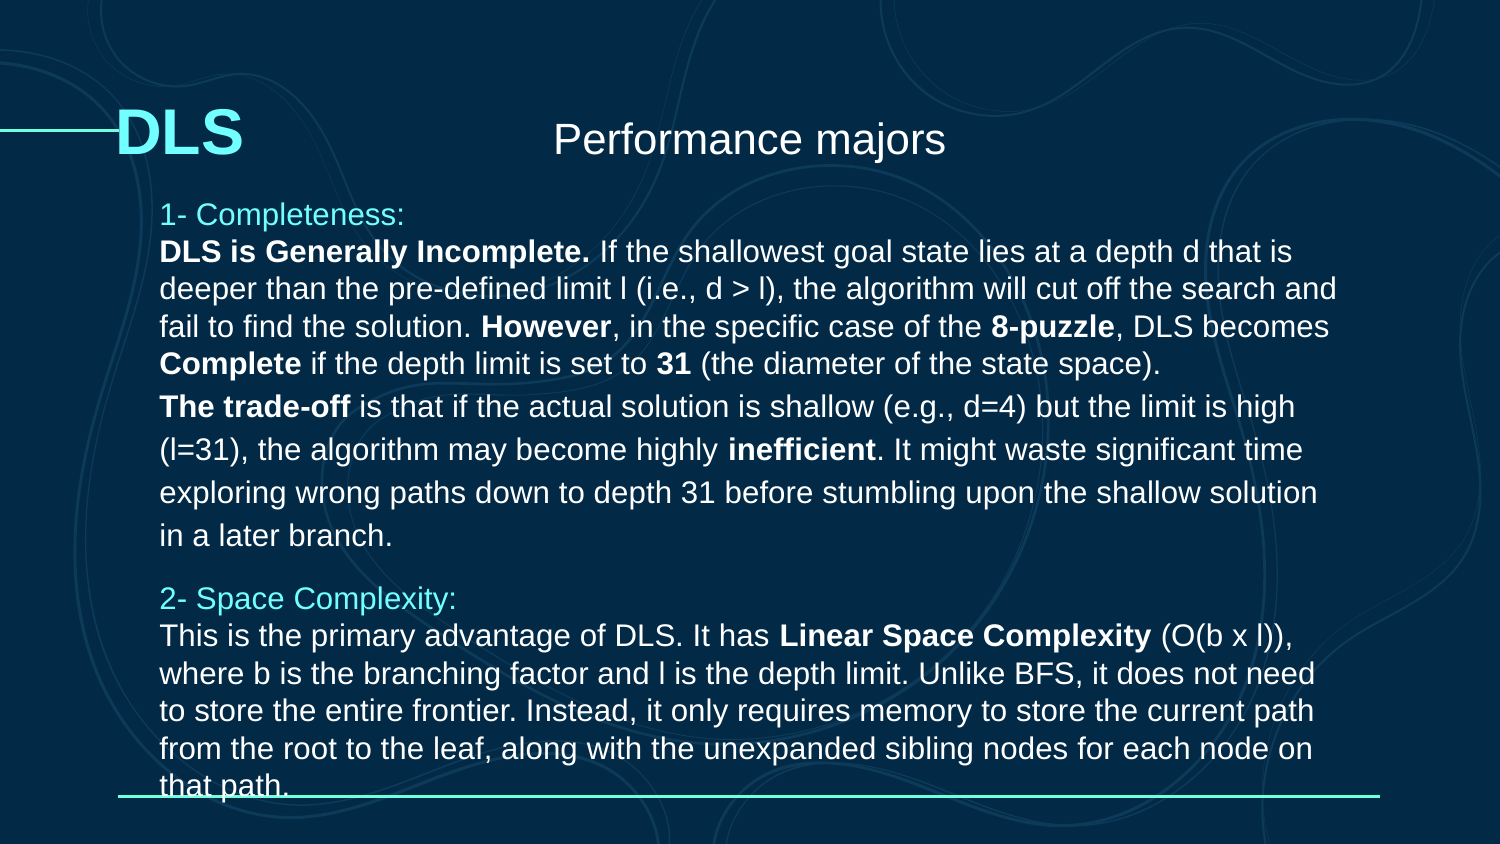

DLS

Performance majors
1- Completeness:
DLS is Generally Incomplete. If the shallowest goal state lies at a depth d that is deeper than the pre-defined limit l (i.e., d > l), the algorithm will cut off the search and fail to find the solution. However, in the specific case of the 8-puzzle, DLS becomes Complete if the depth limit is set to 31 (the diameter of the state space).
The trade-off is that if the actual solution is shallow (e.g., d=4) but the limit is high (l=31), the algorithm may become highly inefficient. It might waste significant time exploring wrong paths down to depth 31 before stumbling upon the shallow solution in a later branch.
2- Space Complexity:
This is the primary advantage of DLS. It has Linear Space Complexity (O(b x l)), where b is the branching factor and l is the depth limit. Unlike BFS, it does not need to store the entire frontier. Instead, it only requires memory to store the current path from the root to the leaf, along with the unexpanded sibling nodes for each node on that path.